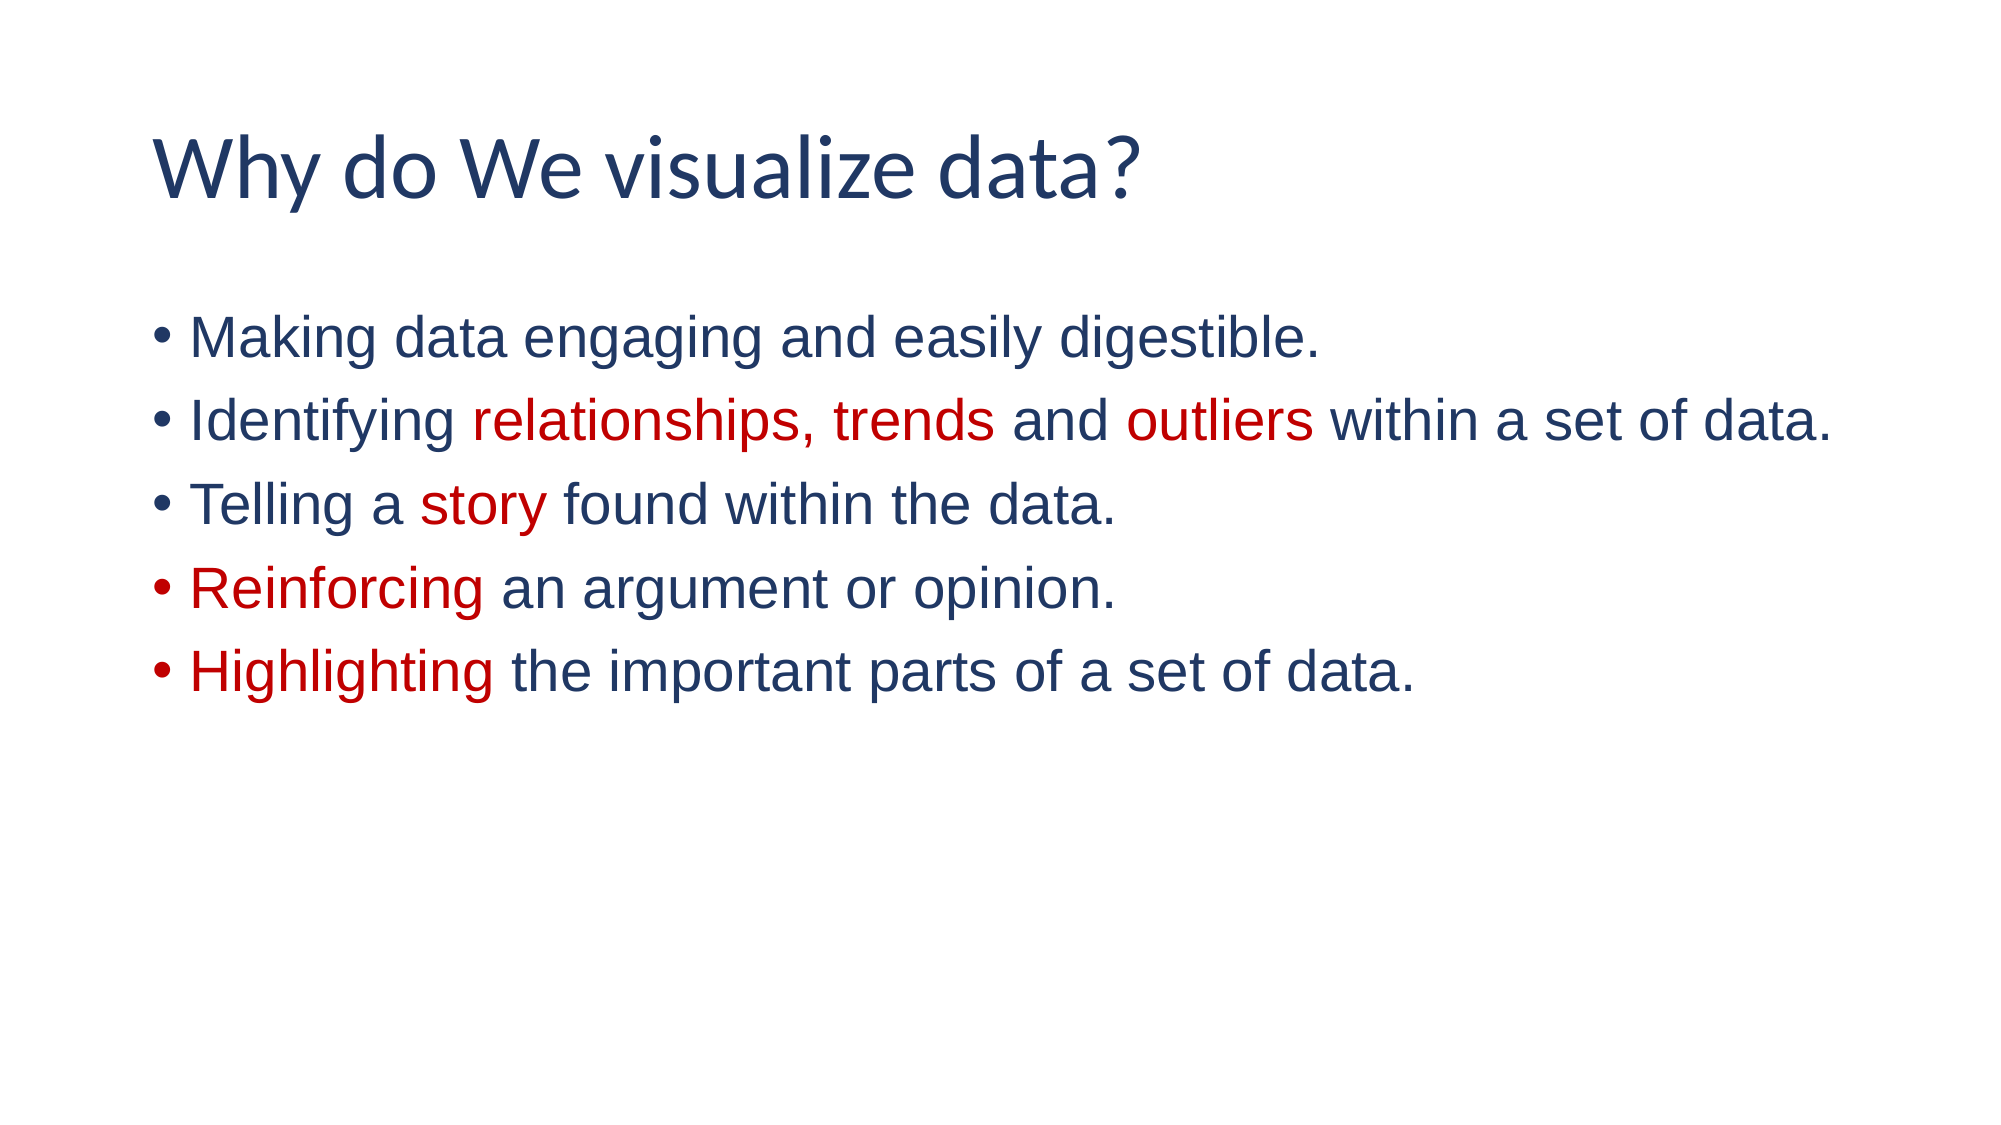

# Why do We visualize data?
Making data engaging and easily digestible.
Identifying relationships, trends and outliers within a set of data.
Telling a story found within the data.
Reinforcing an argument or opinion.
Highlighting the important parts of a set of data.